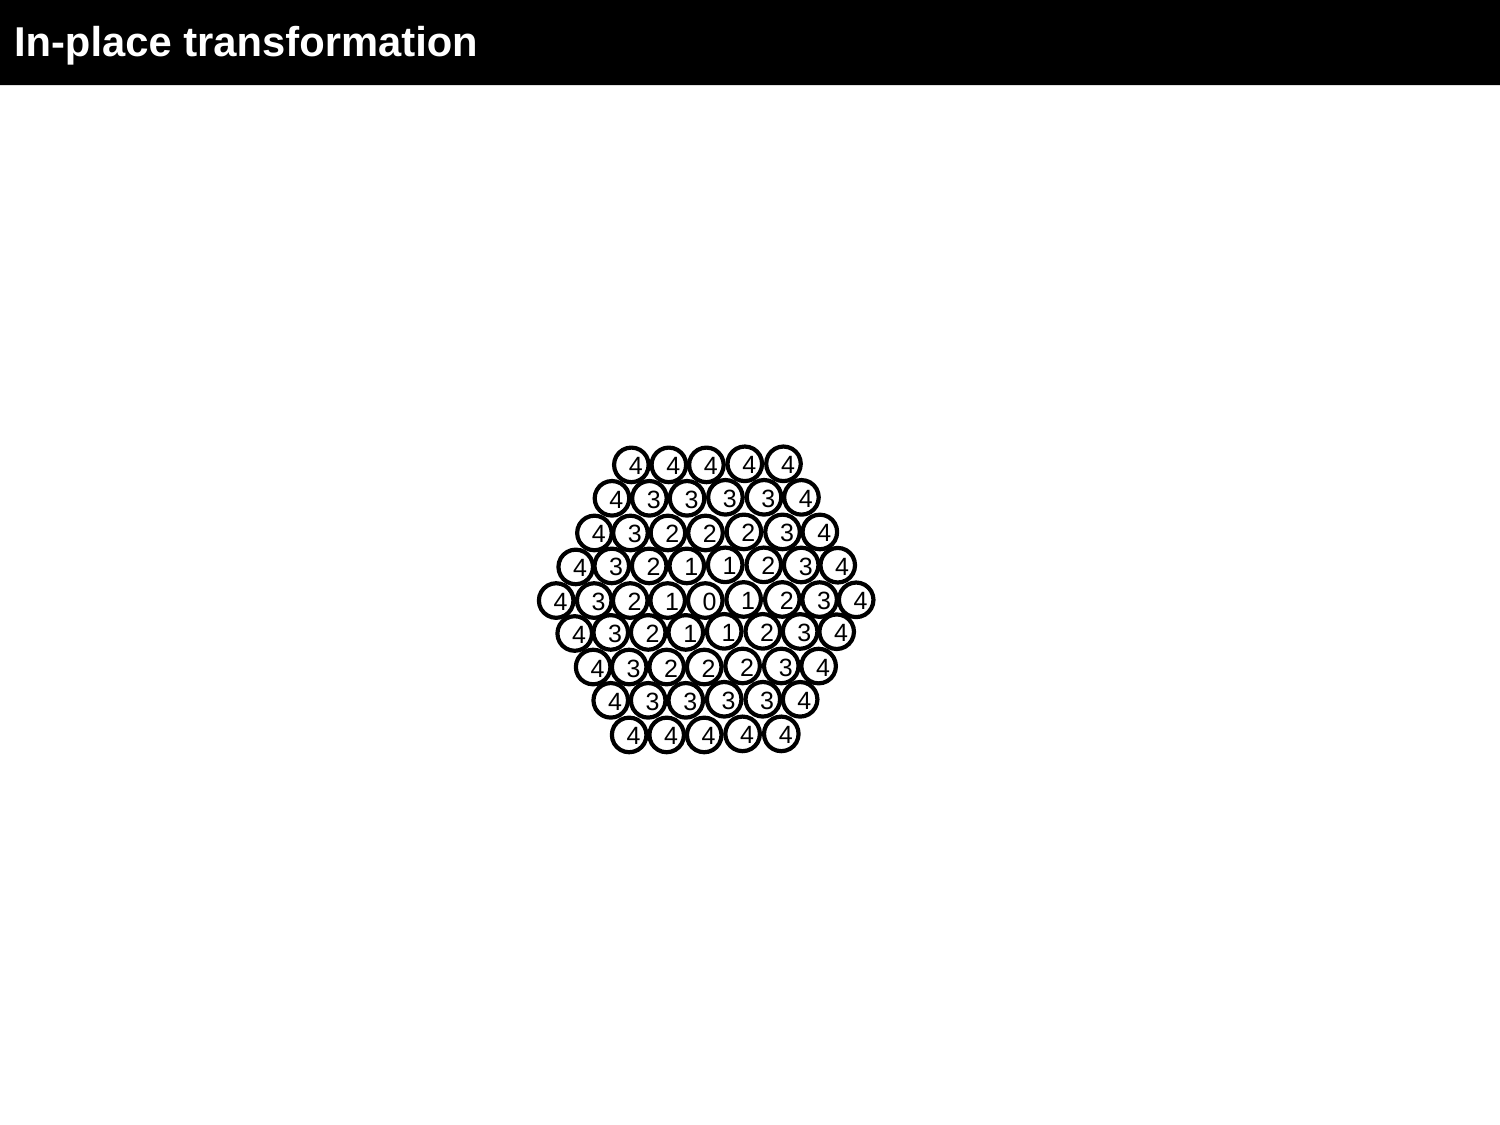

# In-place transformation
4
4
4
4
4
3
3
4
4
3
3
2
3
4
3
2
2
4
1
2
3
4
3
2
1
4
1
2
3
4
2
1
0
3
4
1
2
3
4
3
2
1
4
2
3
4
3
2
2
4
3
3
4
4
3
3
4
4
4
4
4